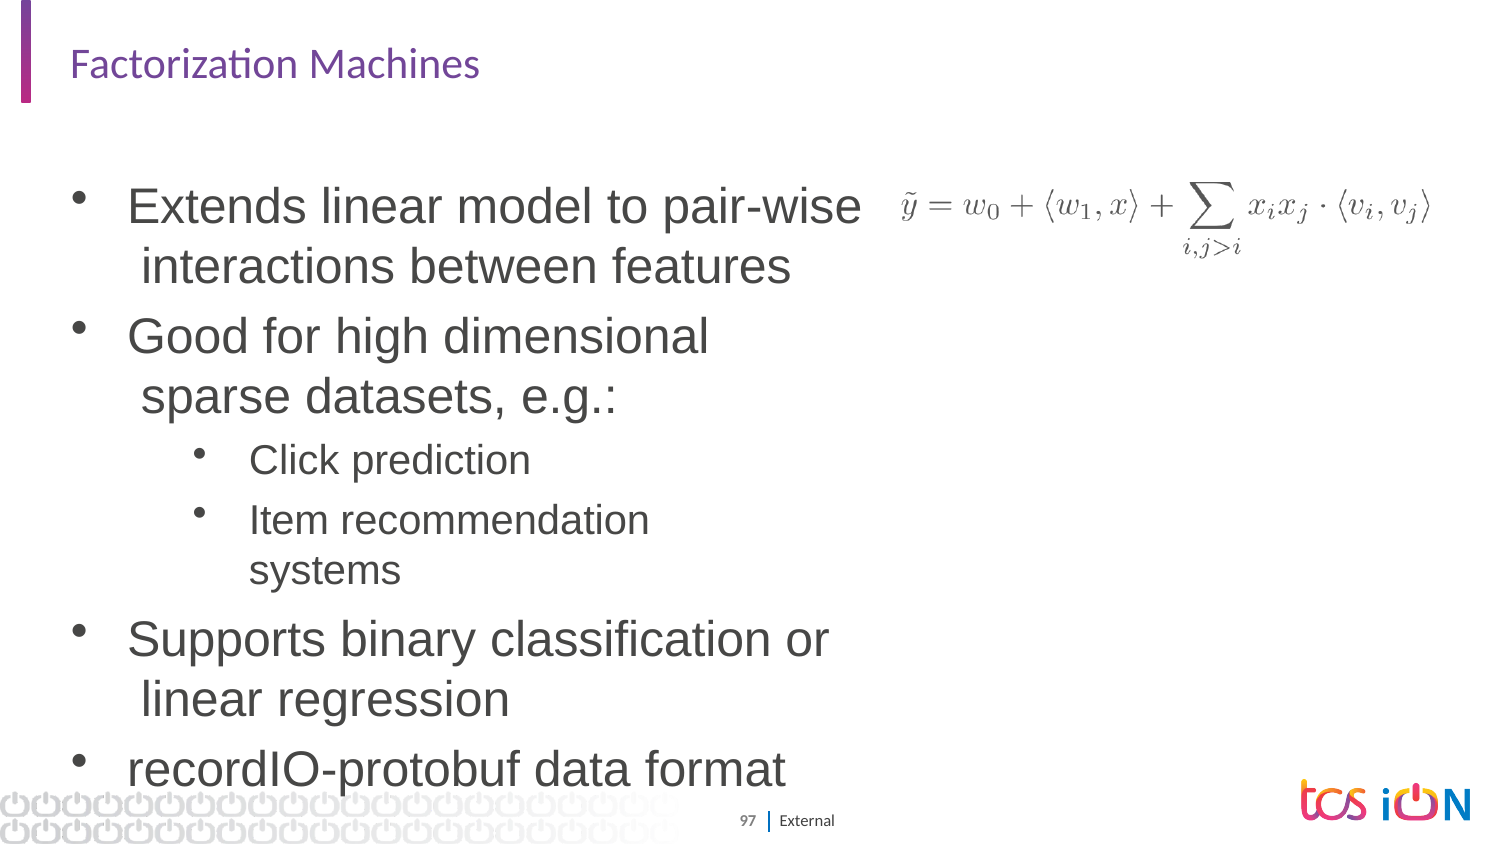

# Factorization Machines
Extends linear model to pair-wise  interactions between features
Good for high dimensional  sparse datasets, e.g.:
Click prediction
Item recommendation systems
Supports binary classification or  linear regression
recordIO-protobuf data format